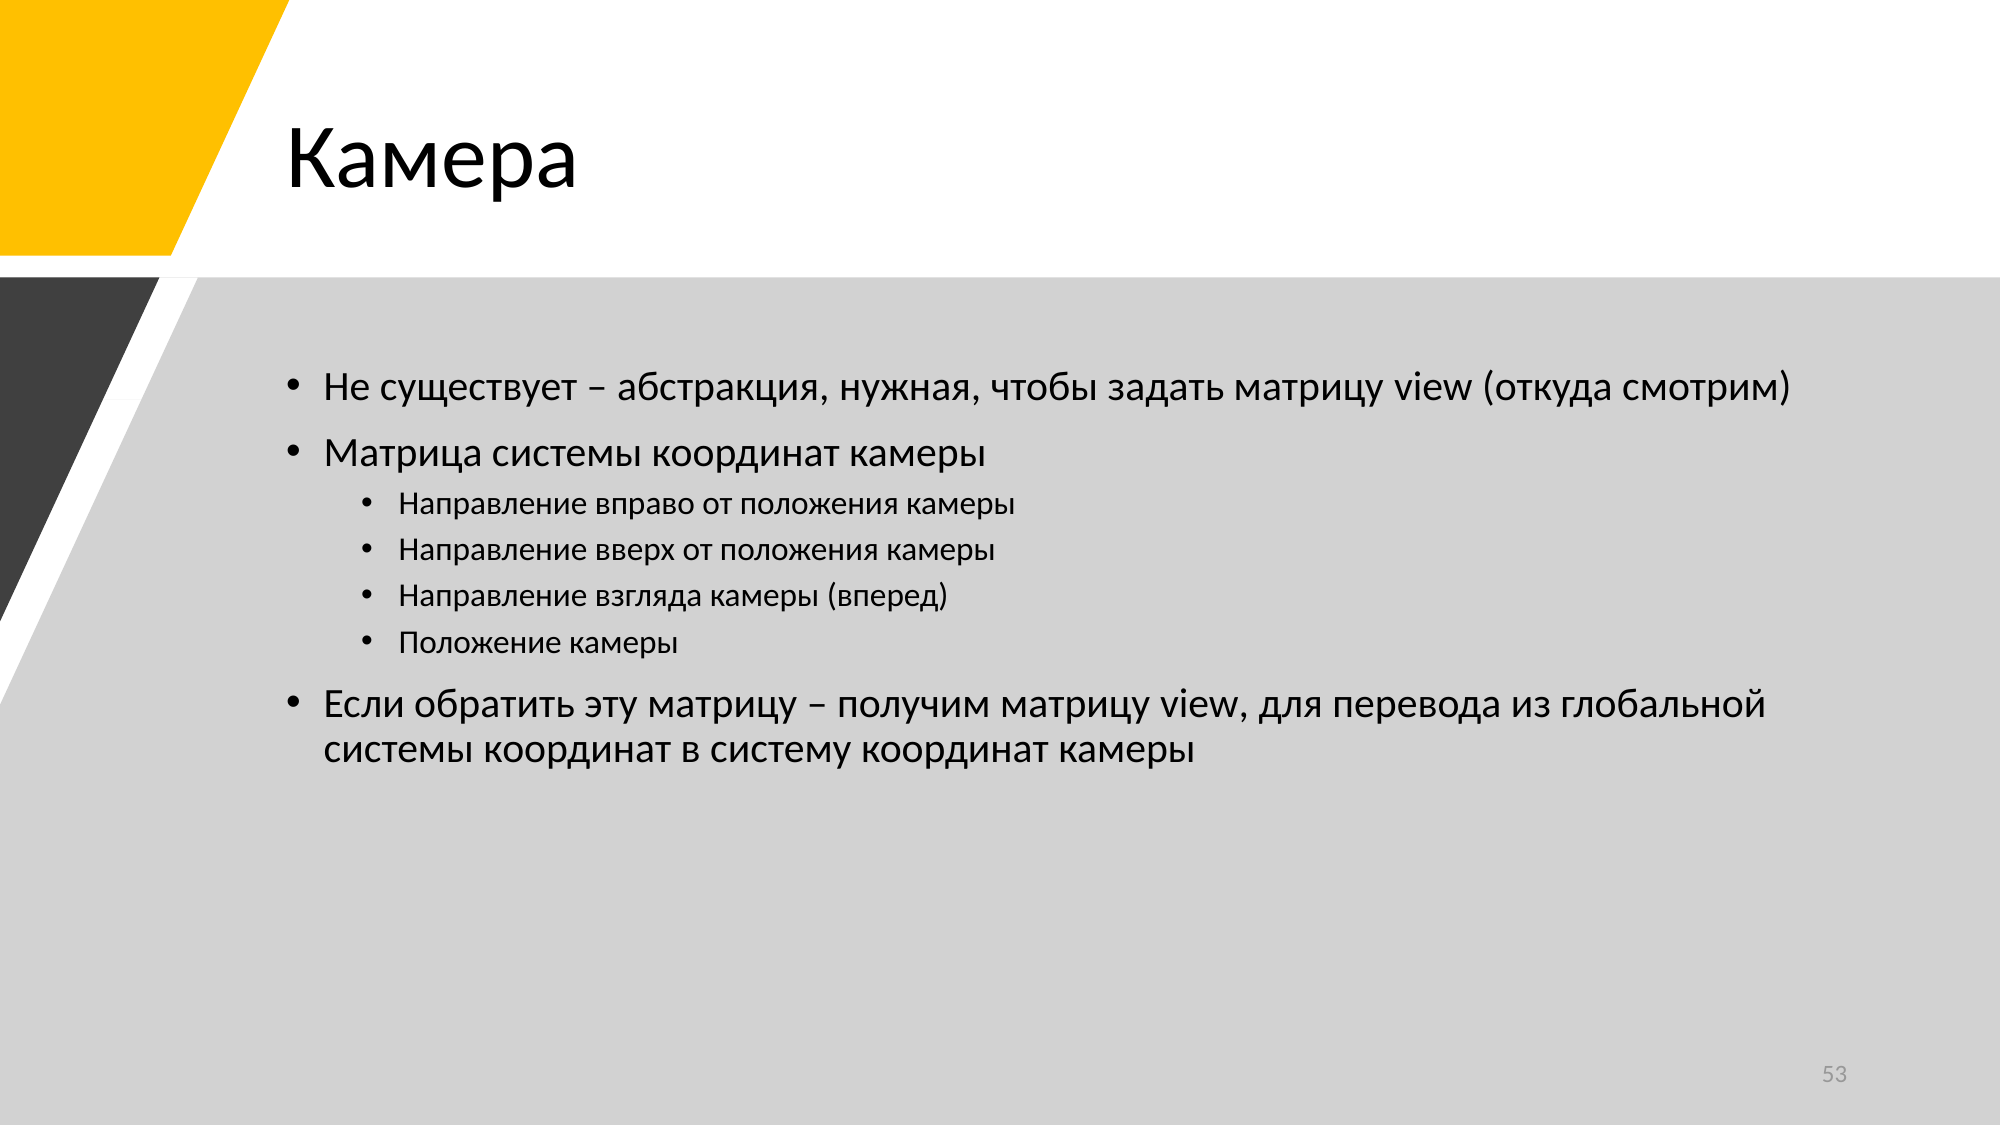

# Камера

Не существует – абстракция, нужная, чтобы задать матрицу view (откуда смотрим)
Матрица системы координат камеры
Направление вправо от положения камеры
Направление вверх от положения камеры
Направление взгляда камеры (вперед)
Положение камеры
Если обратить эту матрицу – получим матрицу view, для перевода из глобальной системы координат в систему координат камеры
53